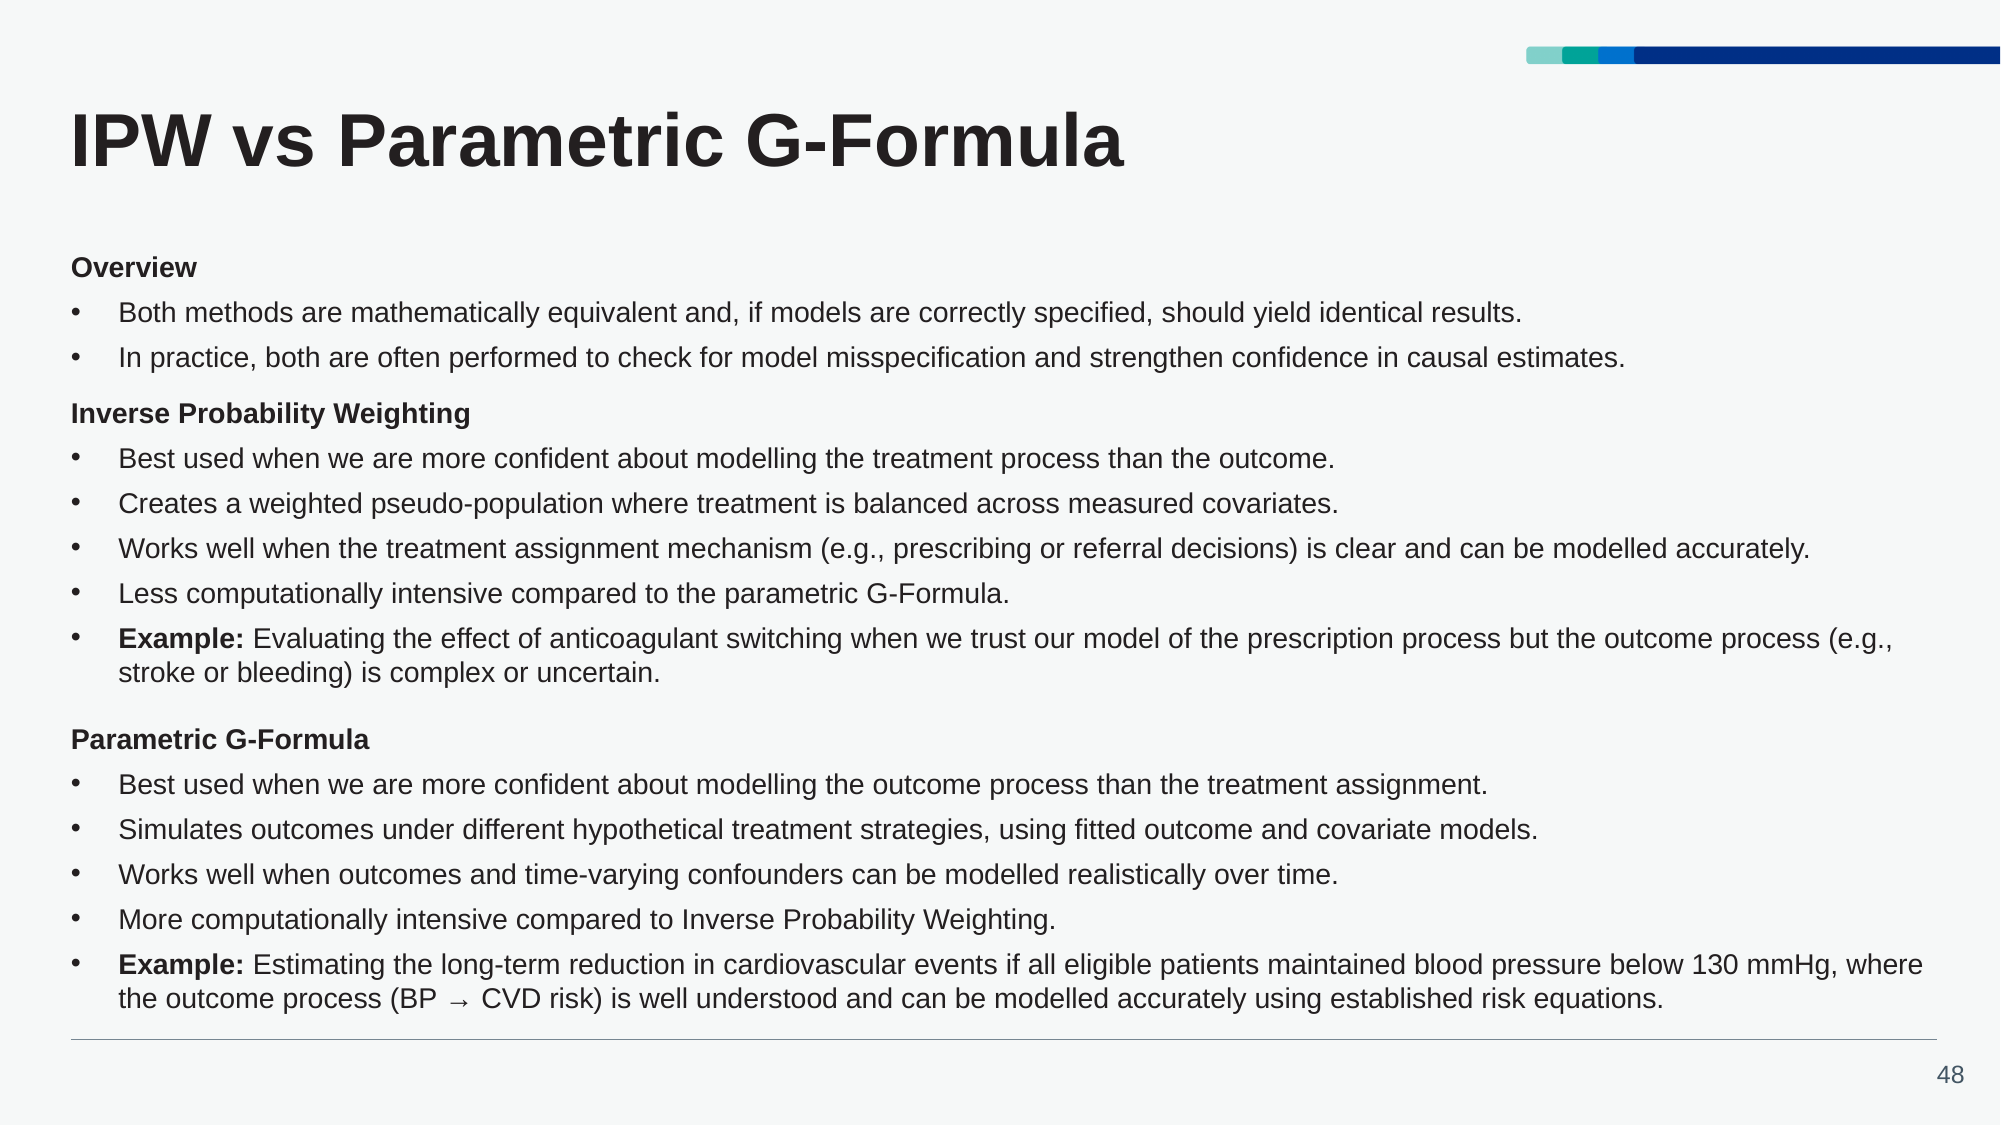

# IPW vs Parametric G-Formula
Overview
Both methods are mathematically equivalent and, if models are correctly specified, should yield identical results.
In practice, both are often performed to check for model misspecification and strengthen confidence in causal estimates.
Inverse Probability Weighting
Best used when we are more confident about modelling the treatment process than the outcome.
Creates a weighted pseudo-population where treatment is balanced across measured covariates.
Works well when the treatment assignment mechanism (e.g., prescribing or referral decisions) is clear and can be modelled accurately.
Less computationally intensive compared to the parametric G-Formula.
Example: Evaluating the effect of anticoagulant switching when we trust our model of the prescription process but the outcome process (e.g., stroke or bleeding) is complex or uncertain.
Parametric G-Formula
Best used when we are more confident about modelling the outcome process than the treatment assignment.
Simulates outcomes under different hypothetical treatment strategies, using fitted outcome and covariate models.
Works well when outcomes and time-varying confounders can be modelled realistically over time.
More computationally intensive compared to Inverse Probability Weighting.
Example: Estimating the long-term reduction in cardiovascular events if all eligible patients maintained blood pressure below 130 mmHg, where the outcome process (BP → CVD risk) is well understood and can be modelled accurately using established risk equations.